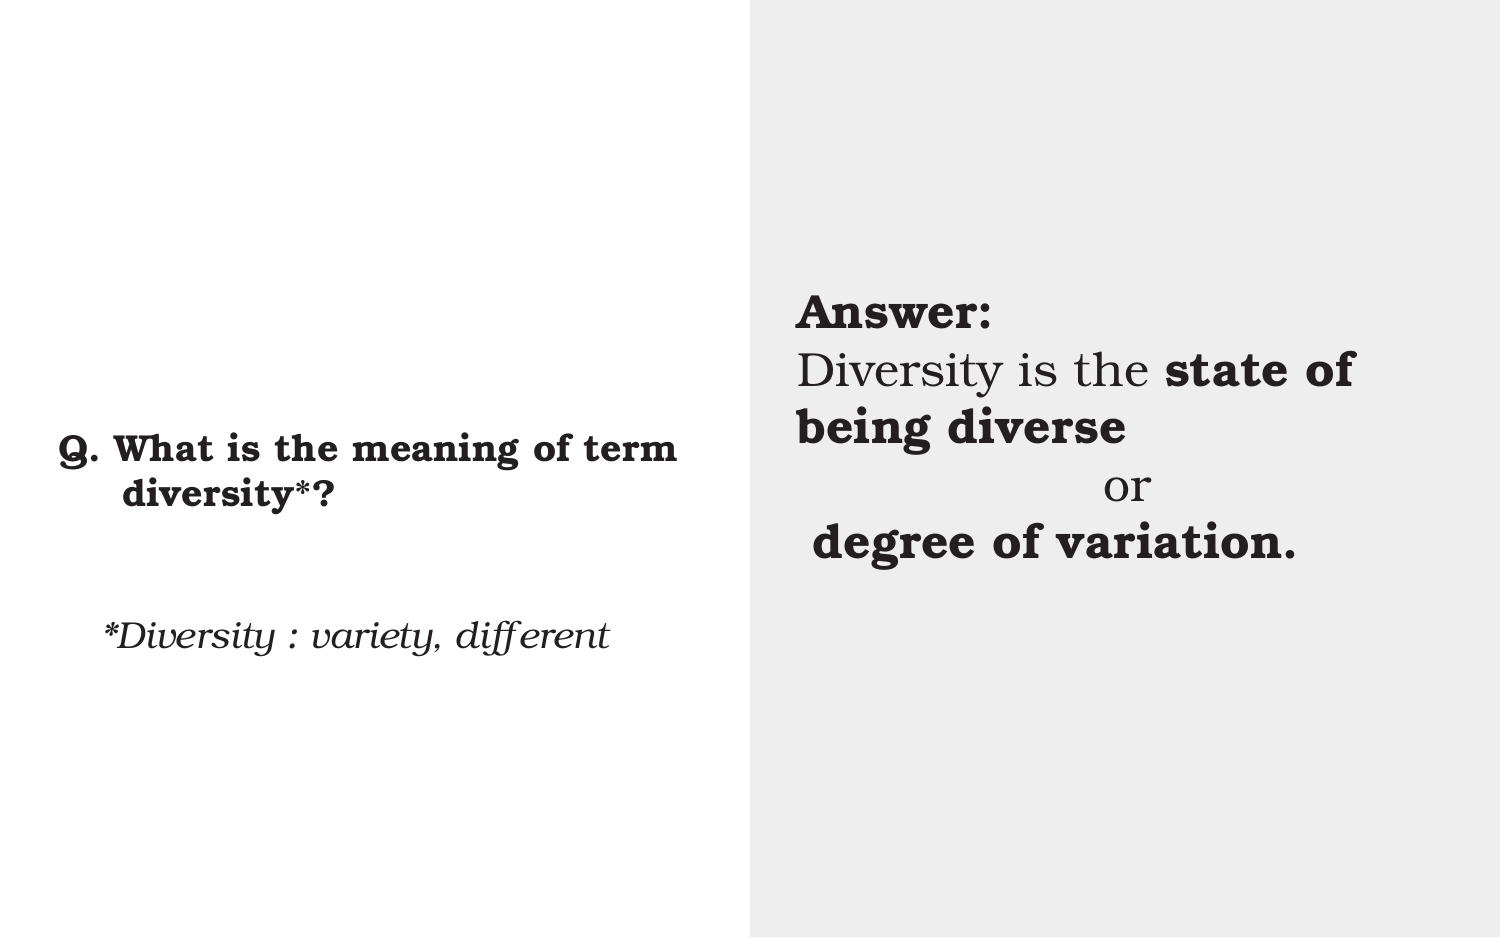

Answer:
Diversity is the state of being diverse
or
 degree of variation.

# Q. What is the meaning of term diversity*?
*Diversity : variety, different